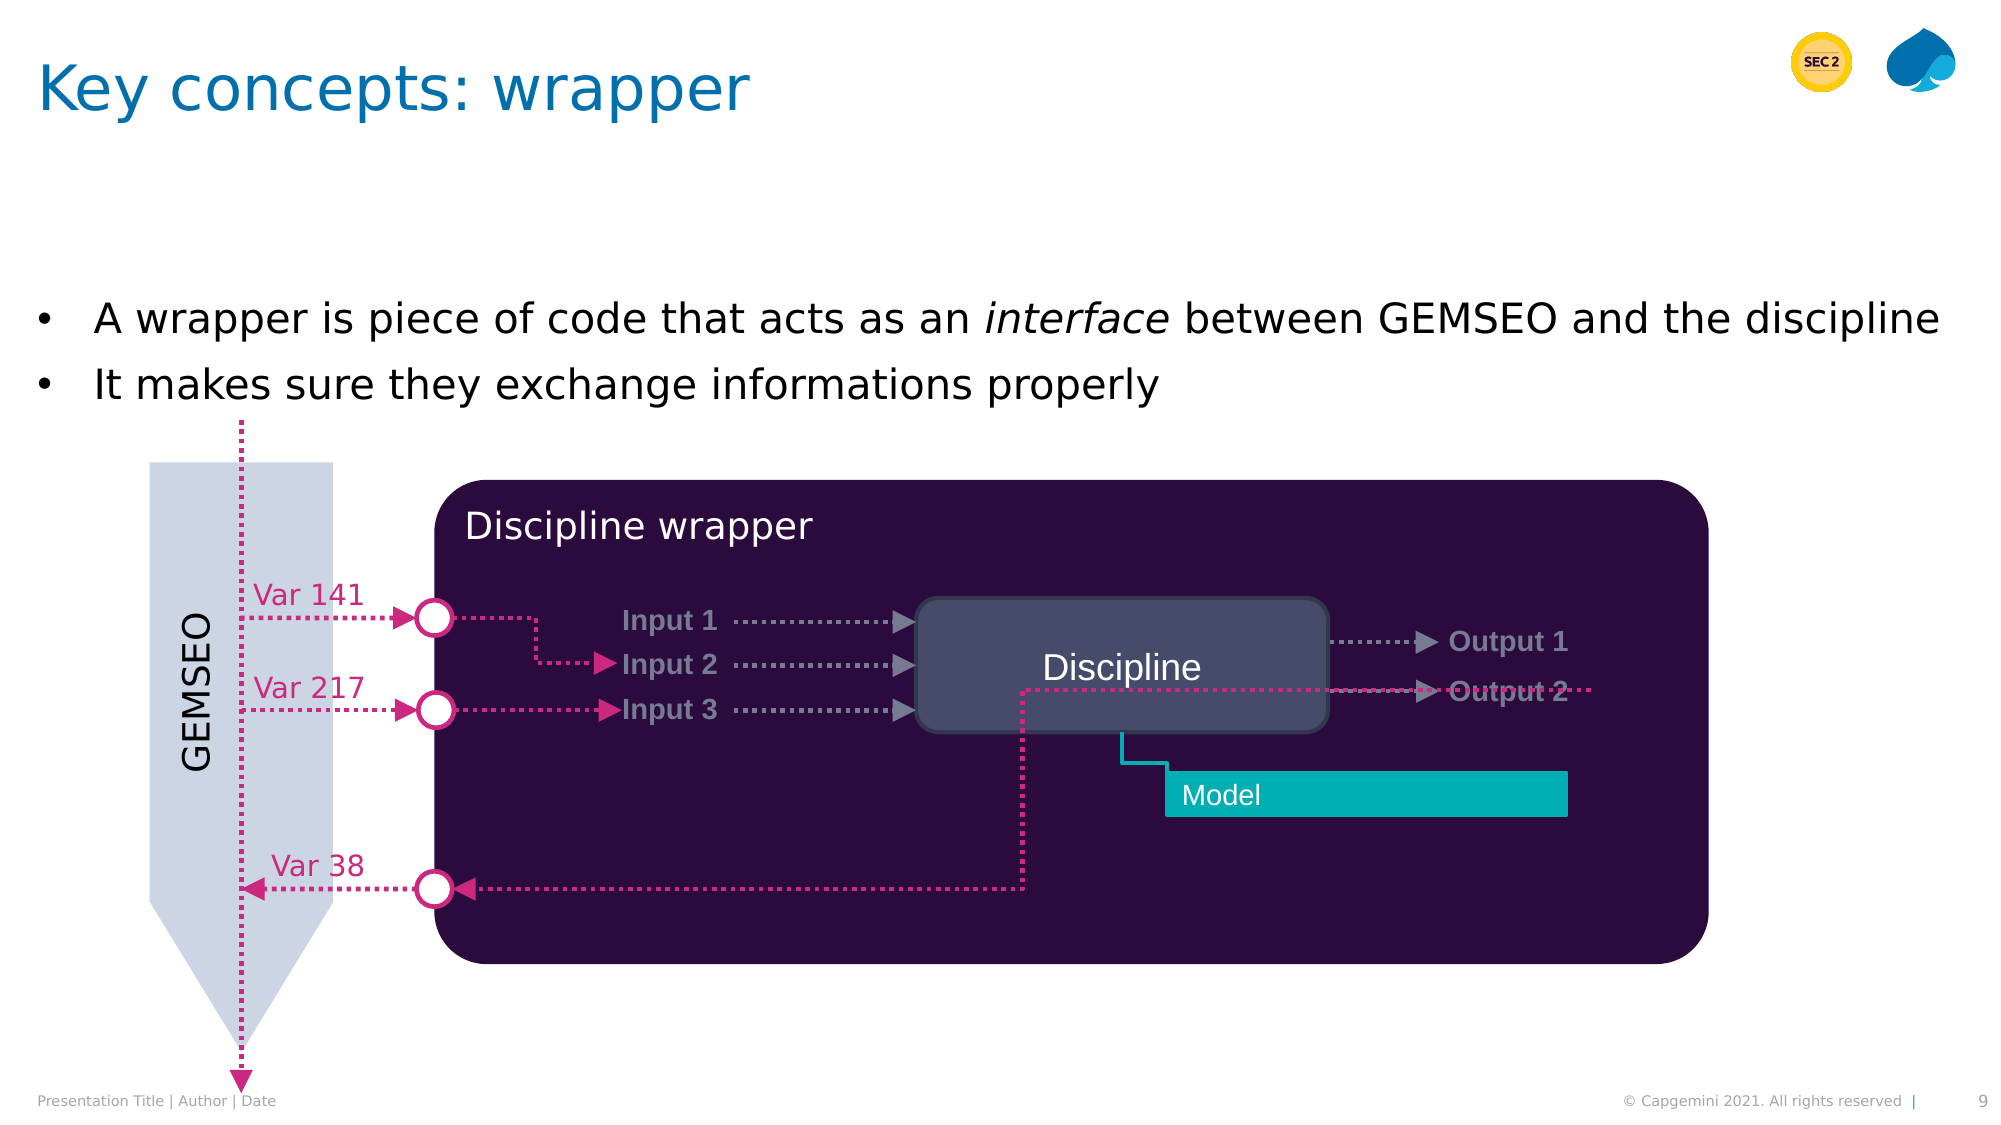

# Key concepts: wrapper
A wrapper is piece of code that acts as an interface between GEMSEO and the discipline
It makes sure they exchange informations properly

Discipline wrapper
Var 141
Discipline
Model
Input 1
Output 1
Input 2
Output 2
Input 3

GEMSEO
Var 217

Var 38